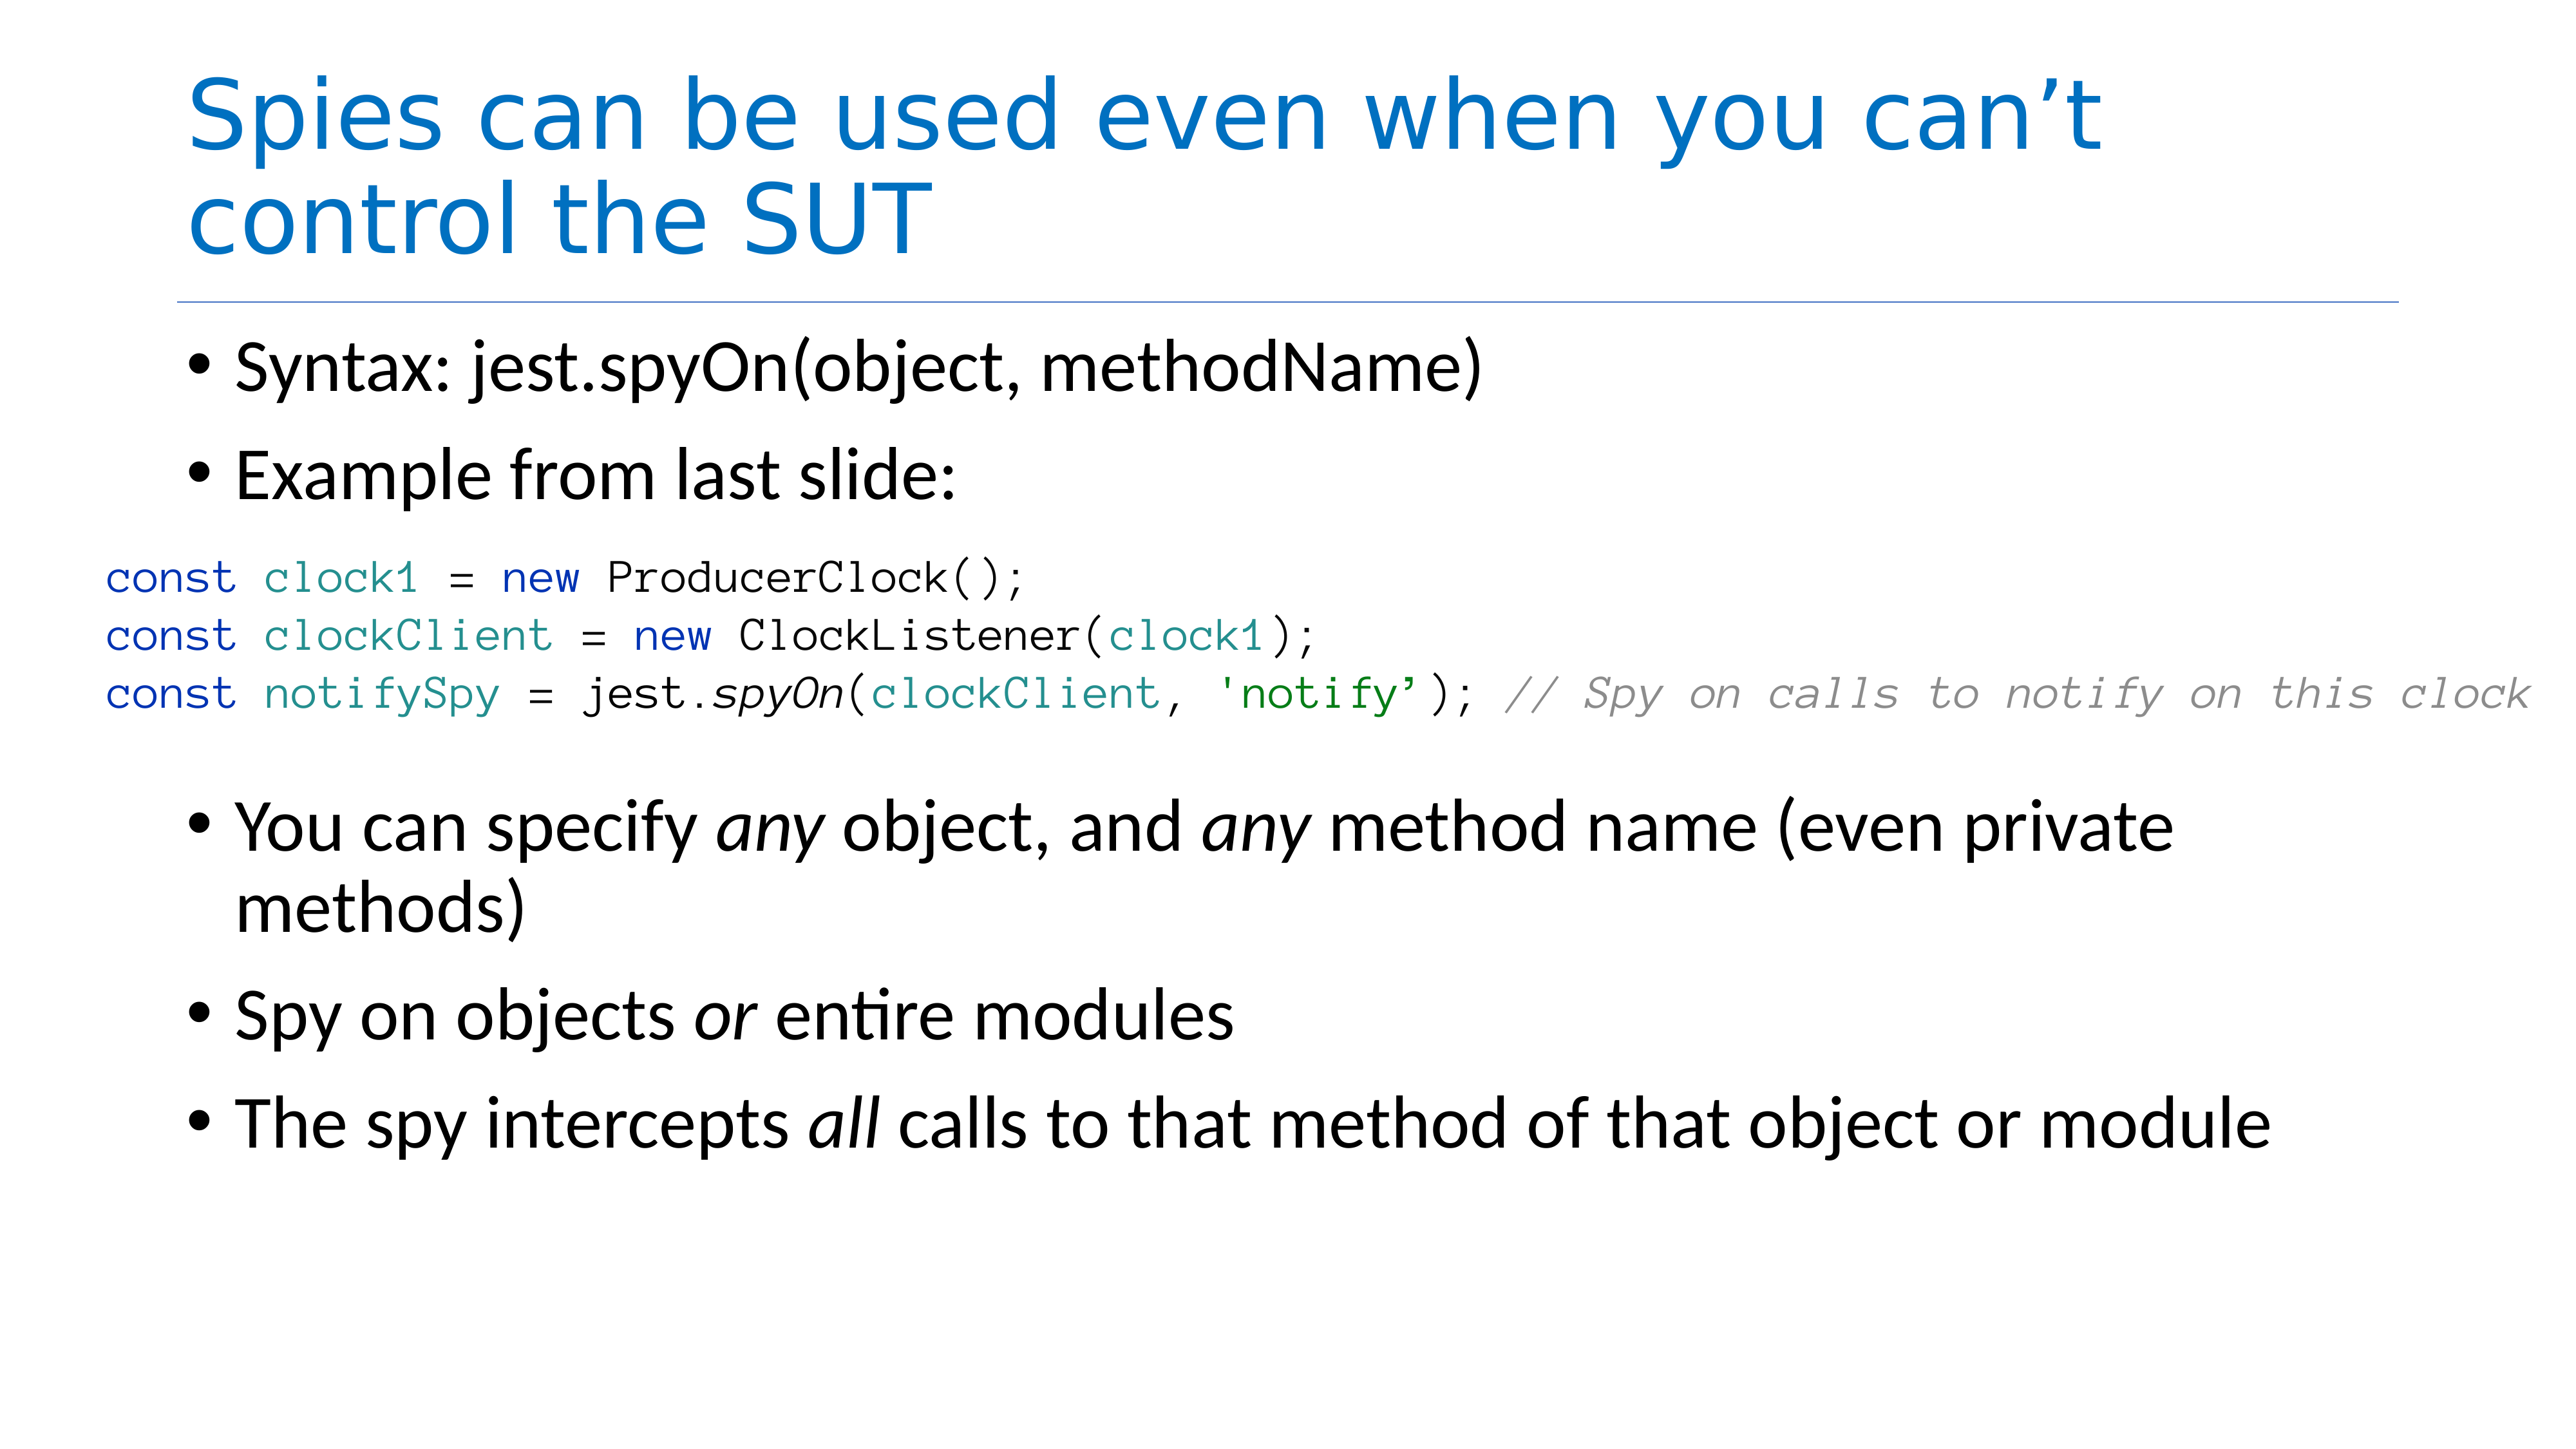

# Spies can be used even when you can’t control the SUT
Syntax: jest.spyOn(object, methodName)
Example from last slide:
You can specify any object, and any method name (even private methods)
Spy on objects or entire modules
The spy intercepts all calls to that method of that object or module
const clock1 = new ProducerClock();
const clockClient = new ClockListener(clock1);
const notifySpy = jest.spyOn(clockClient, 'notify’); // Spy on calls to notify on this clock